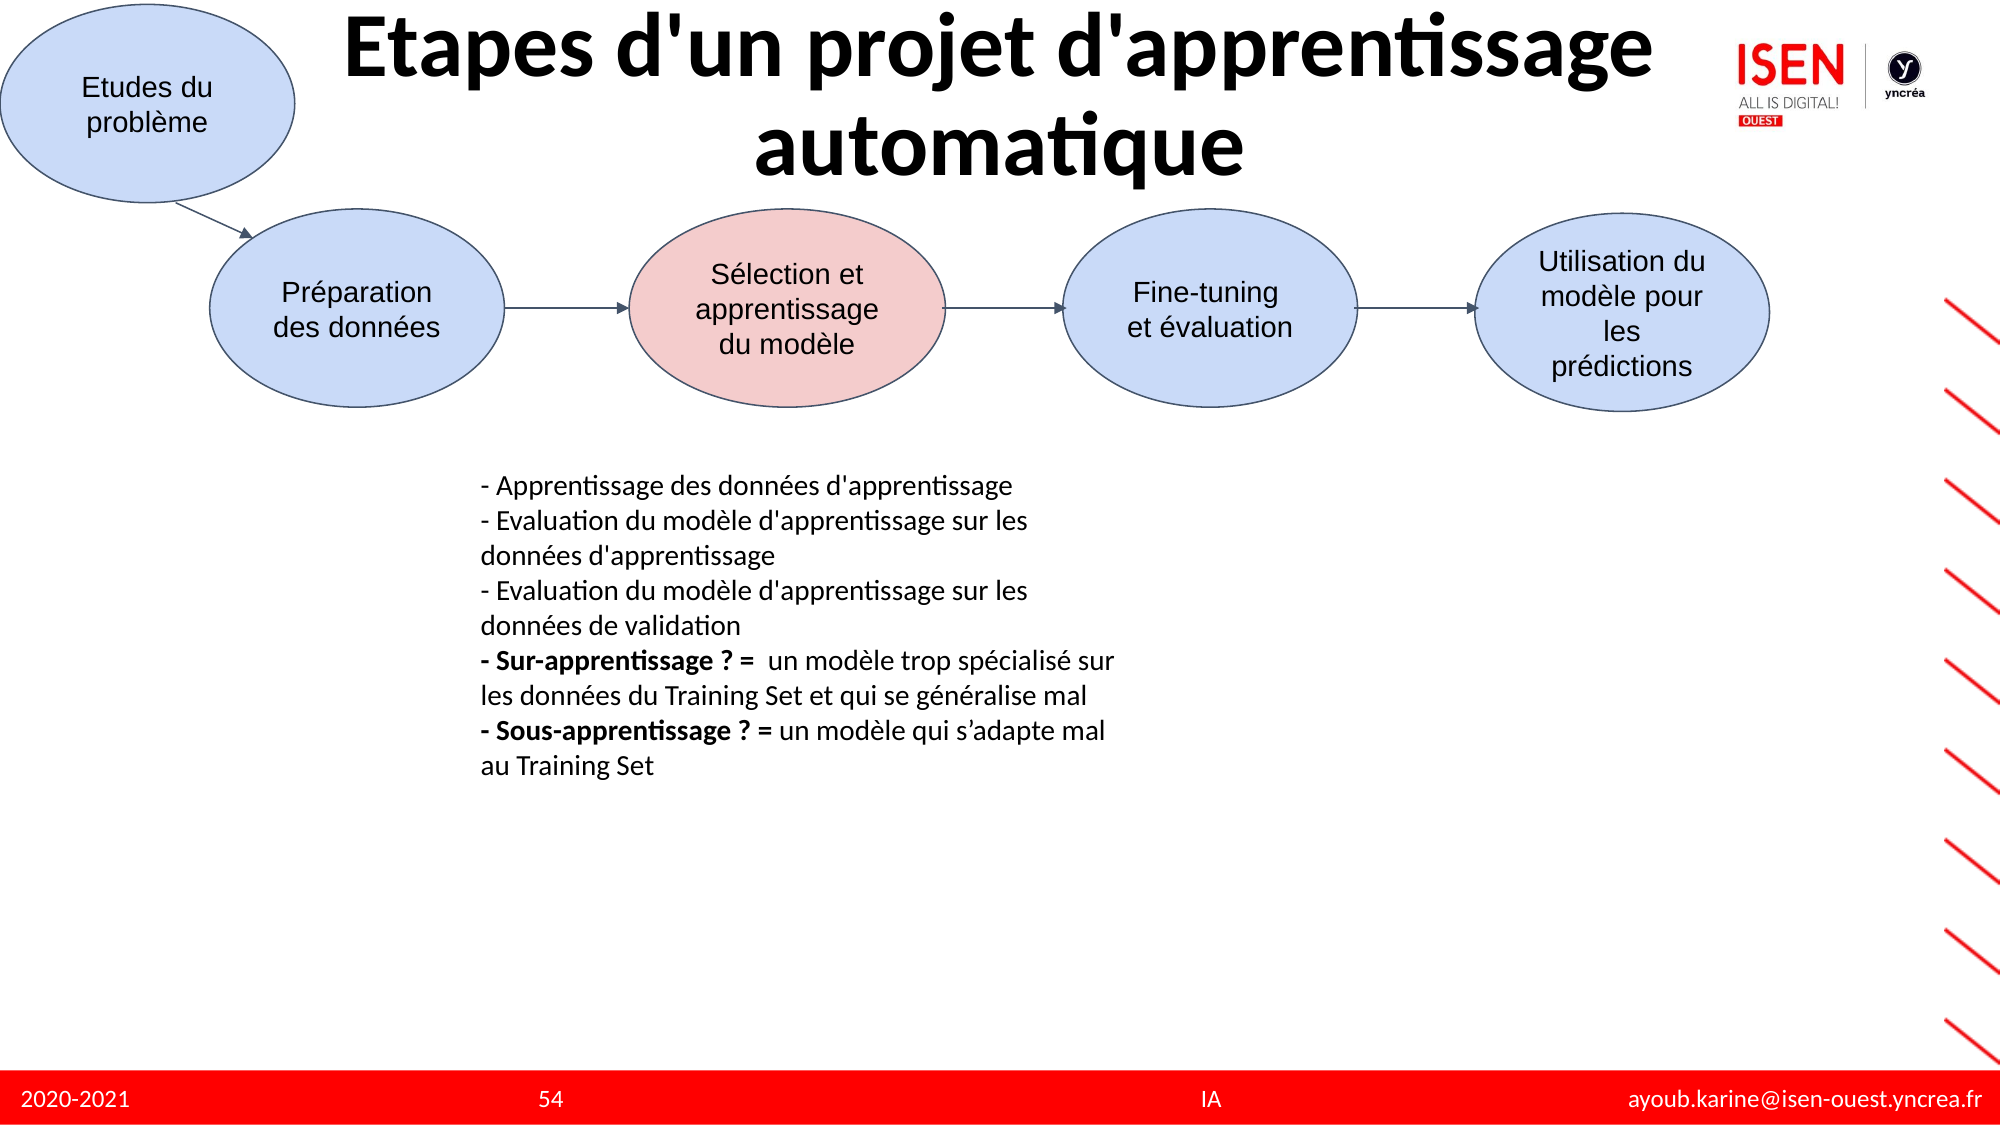

Etudes du problème
# Etapes d'un projet d'apprentissage automatique

Préparation des données
Sélection et apprentissage du modèle
Fine-tuning
et évaluation
Utilisation du modèle pour les prédictions
- Apprentissage des données d'apprentissage
- Evaluation du modèle d'apprentissage sur les données d'apprentissage
- Evaluation du modèle d'apprentissage sur les données de validation
- Sur-apprentissage ? =  un modèle trop spécialisé sur les données du Training Set et qui se généralise mal
- Sous-apprentissage ? = un modèle qui s’adapte mal au Training Set
54
IA                                                                       ayoub.karine@isen-ouest.yncrea.fr
2020-2021